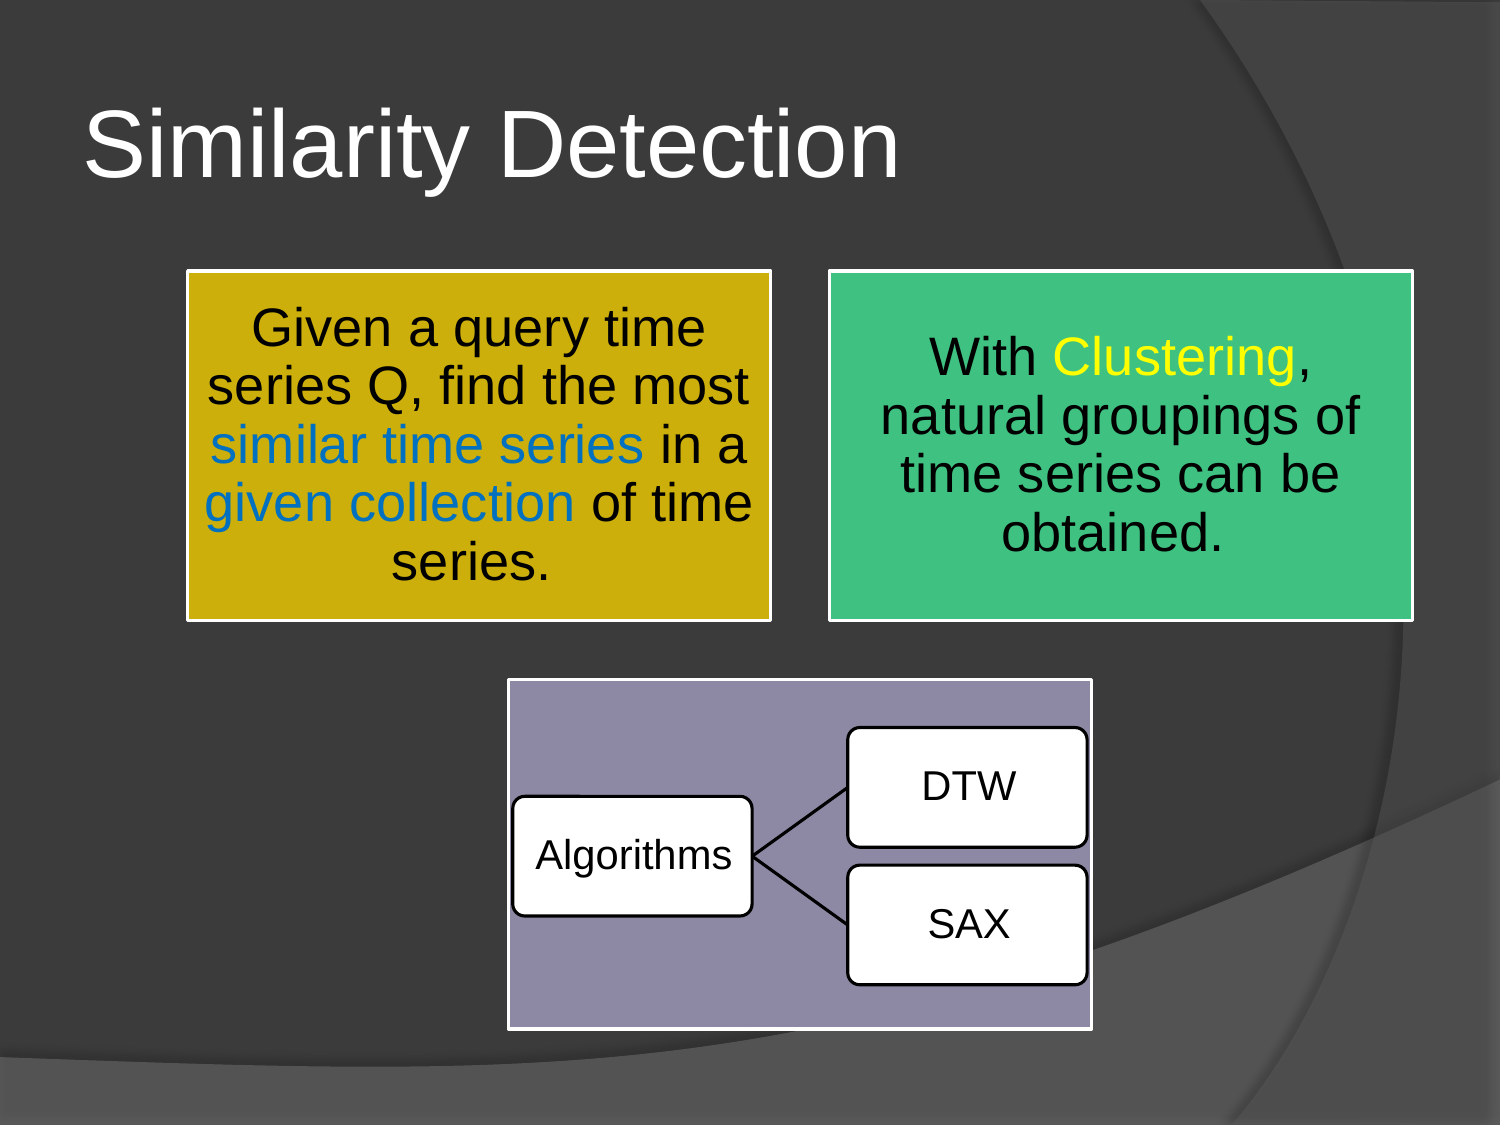

# Similarity Detection
Given a query time series Q, find the most similar time series in a given collection of time series.
With Clustering, natural groupings of time series can be obtained.

Algorithms

DTW

SAX